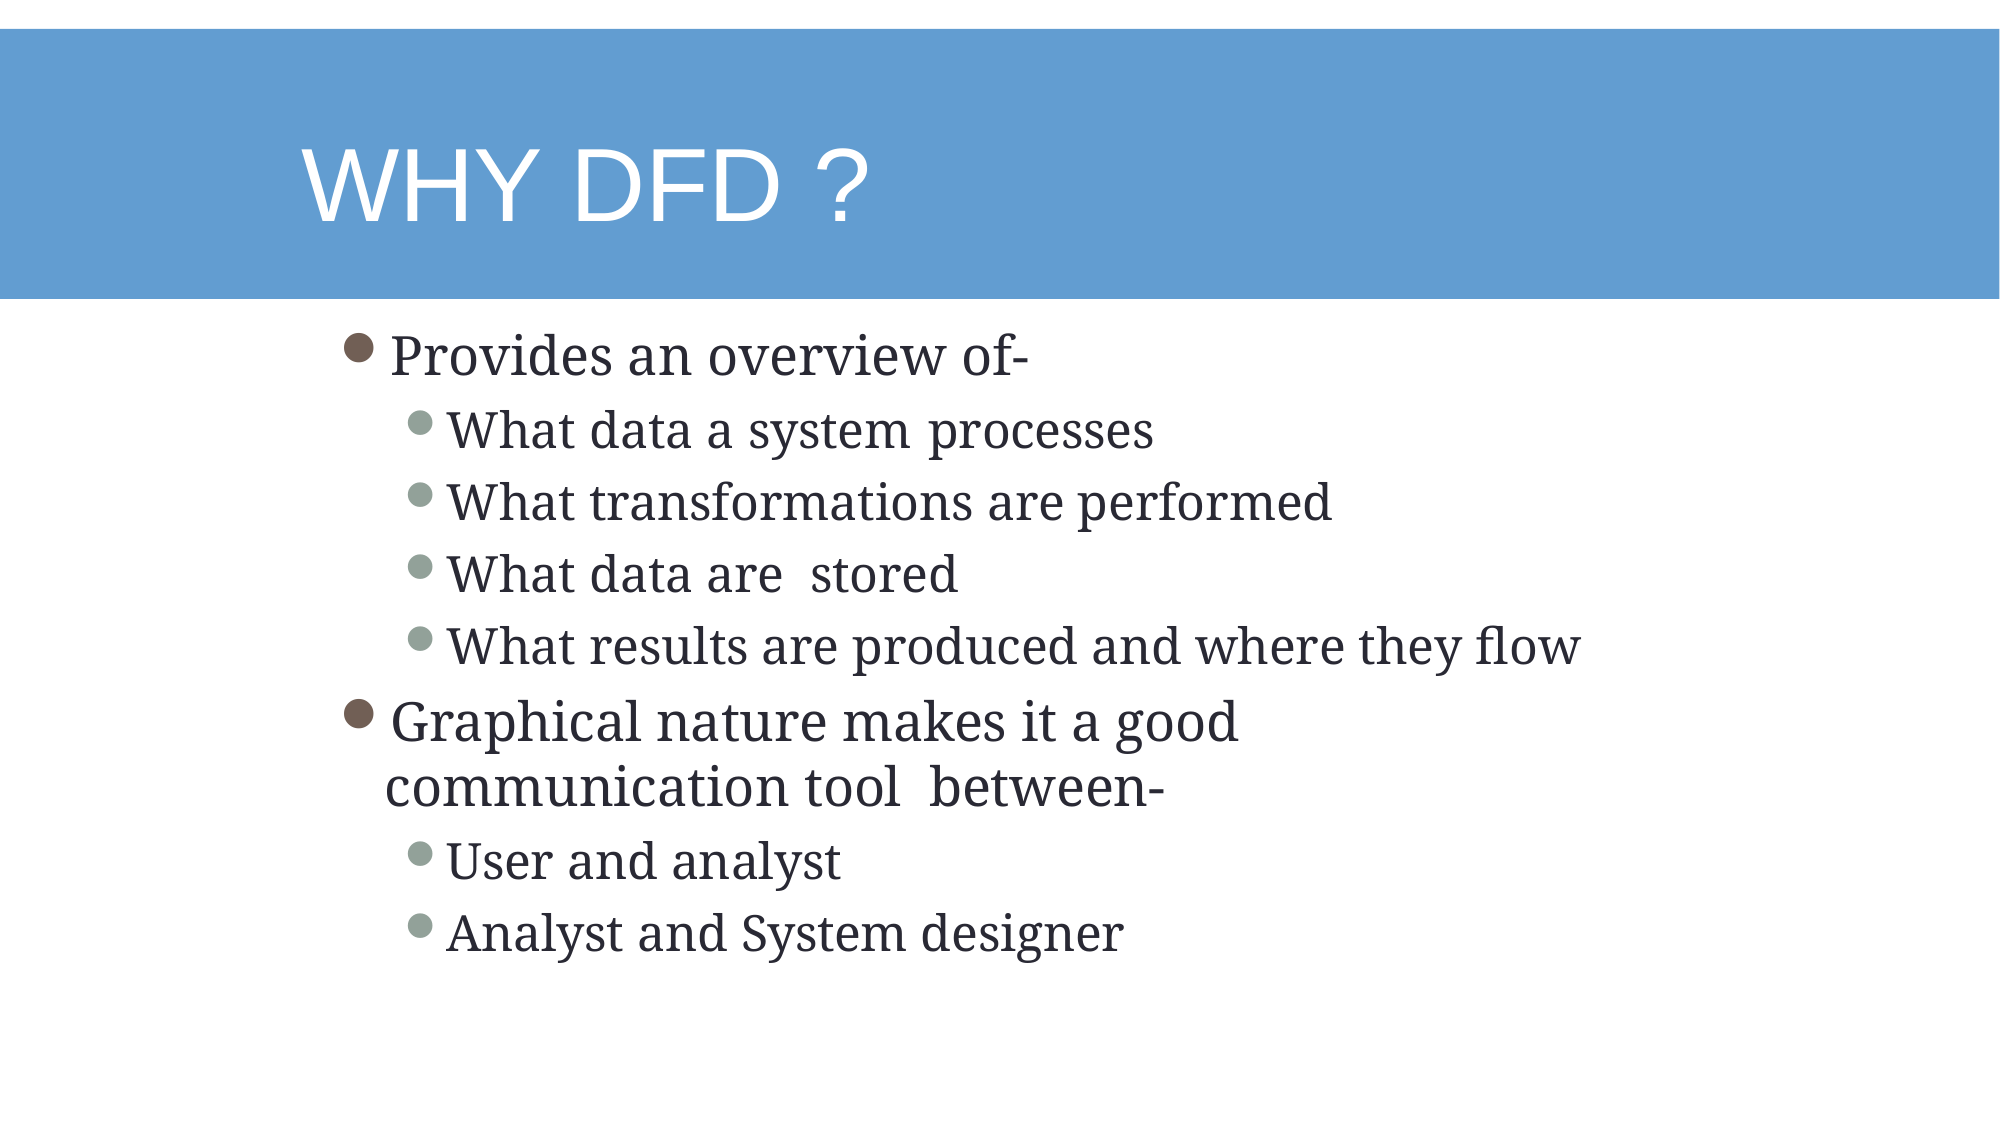

# Why DFD ?
Provides an overview of-
What data a system  processes
What transformations are performed
What data are  stored
What results are produced and where they flow
Graphical nature makes it a good communication tool  between-
User and analyst
Analyst and System designer